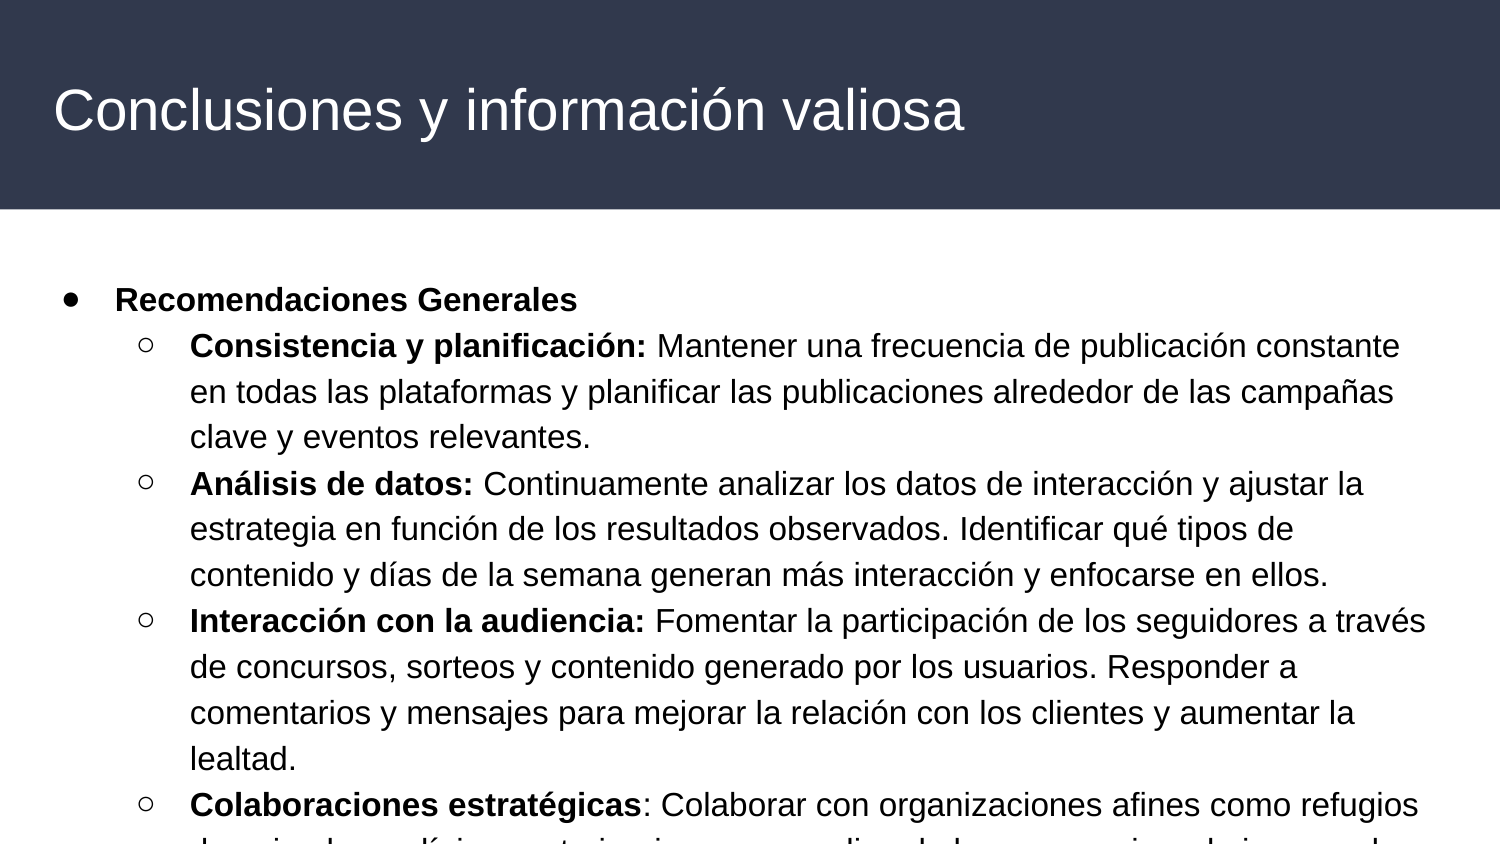

# Conclusiones y información valiosa
Recomendaciones Generales
Consistencia y planificación: Mantener una frecuencia de publicación constante en todas las plataformas y planificar las publicaciones alrededor de las campañas clave y eventos relevantes.
Análisis de datos: Continuamente analizar los datos de interacción y ajustar la estrategia en función de los resultados observados. Identificar qué tipos de contenido y días de la semana generan más interacción y enfocarse en ellos.
Interacción con la audiencia: Fomentar la participación de los seguidores a través de concursos, sorteos y contenido generado por los usuarios. Responder a comentarios y mensajes para mejorar la relación con los clientes y aumentar la lealtad.
Colaboraciones estratégicas: Colaborar con organizaciones afines como refugios de animales y clínicas veterinarias para ampliar el alcance y mejorar la imagen de la marca.